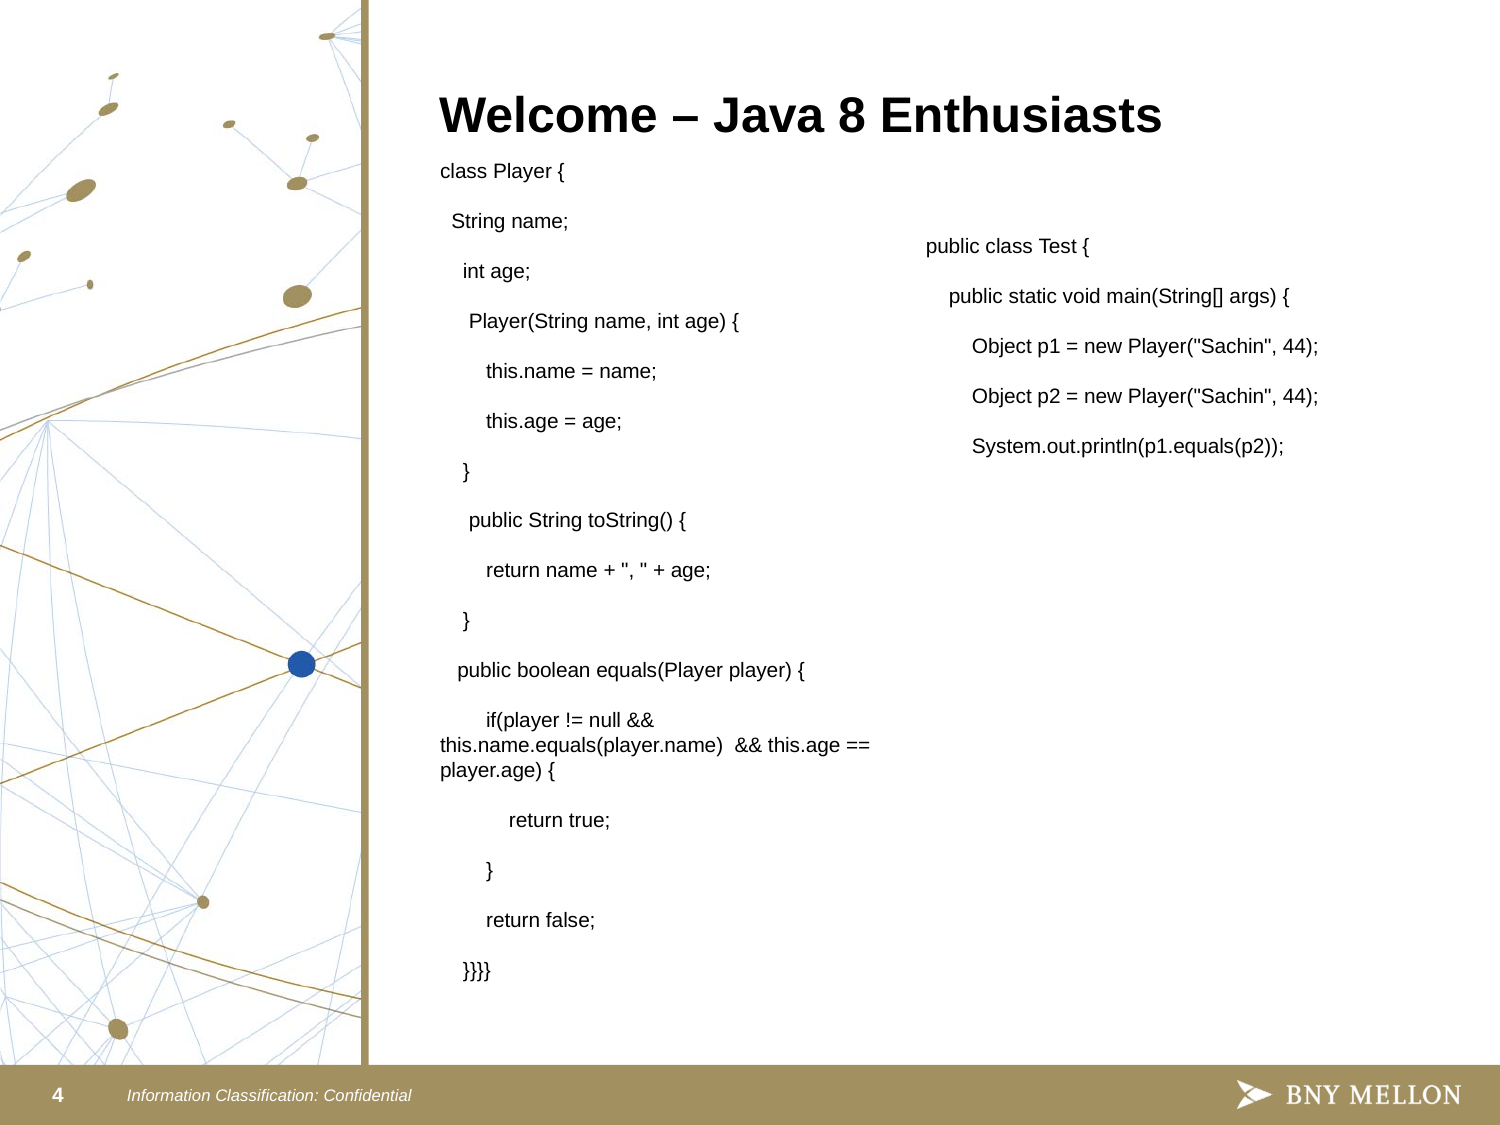

# Welcome – Java 8 Enthusiasts
class Player {
  String name;
    int age;
     Player(String name, int age) {
        this.name = name;
        this.age = age;
    }
     public String toString() {
        return name + ", " + age;
    }
   public boolean equals(Player player) {
        if(player != null && this.name.equals(player.name)  && this.age == player.age) {
            return true;
        }
        return false;
    }}}}
public class Test {
    public static void main(String[] args) {
        Object p1 = new Player("Sachin", 44);
        Object p2 = new Player("Sachin", 44);
        System.out.println(p1.equals(p2));